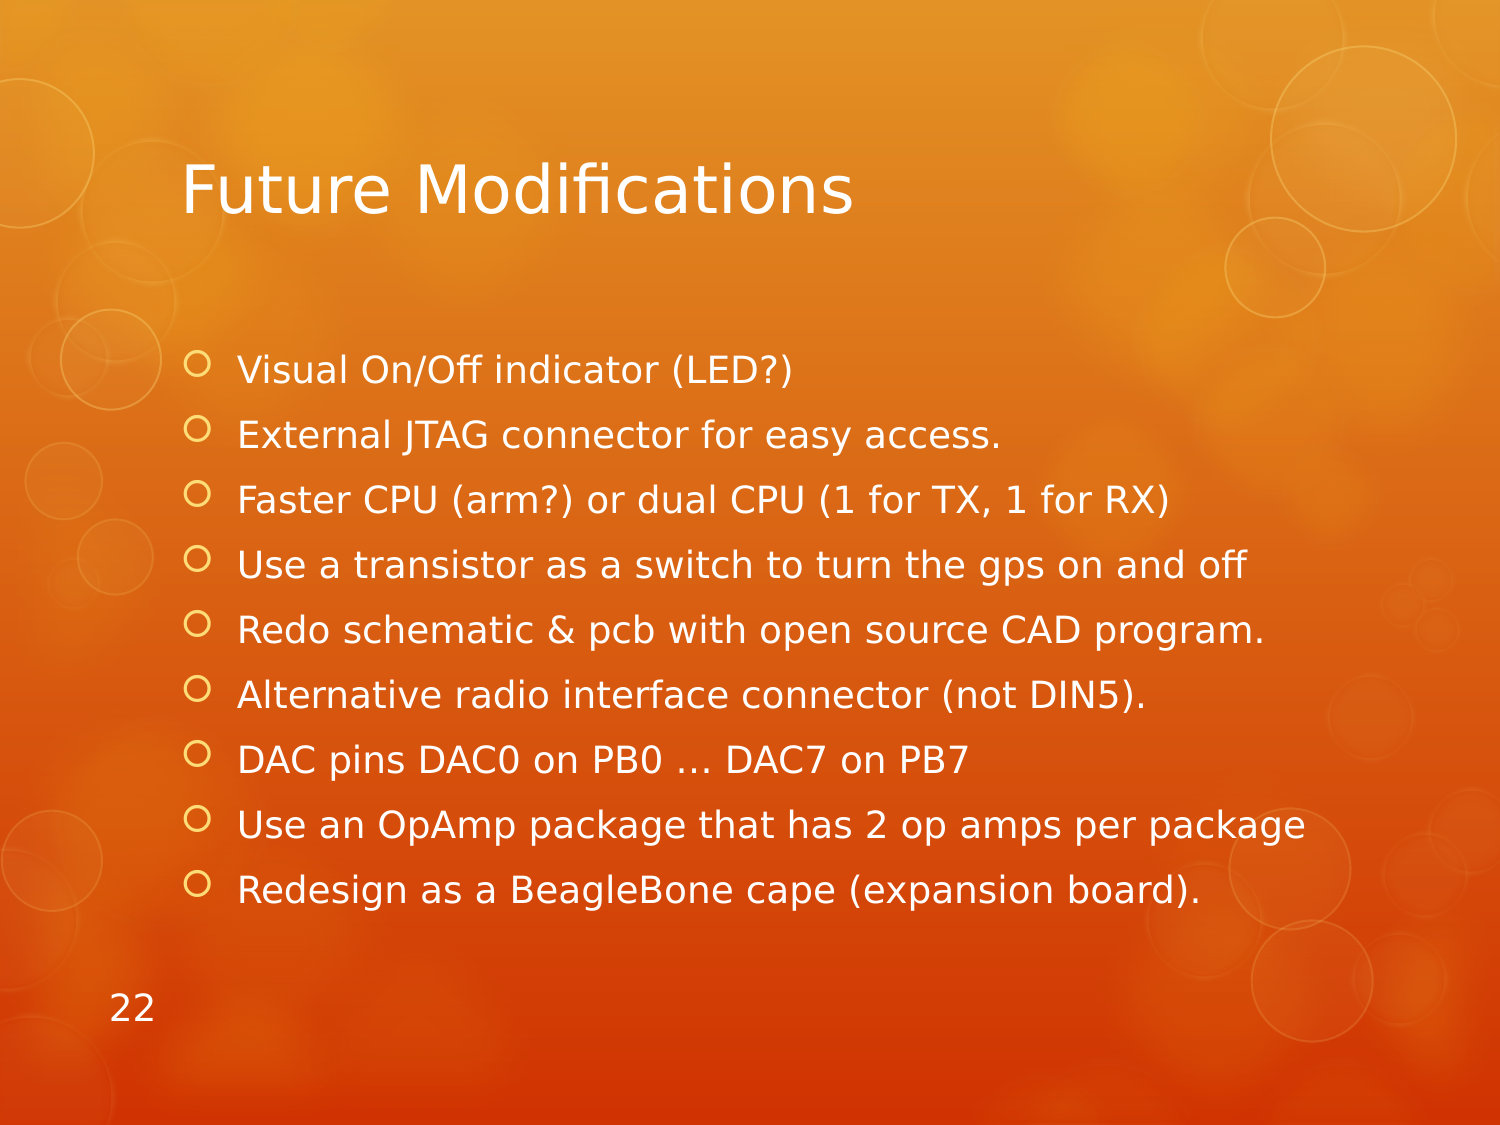

# Future Modifications
Visual On/Off indicator (LED?)
External JTAG connector for easy access.
Faster CPU (arm?) or dual CPU (1 for TX, 1 for RX)
Use a transistor as a switch to turn the gps on and off
Redo schematic & pcb with open source CAD program.
Alternative radio interface connector (not DIN5).
DAC pins DAC0 on PB0 … DAC7 on PB7
Use an OpAmp package that has 2 op amps per package
Redesign as a BeagleBone cape (expansion board).
22